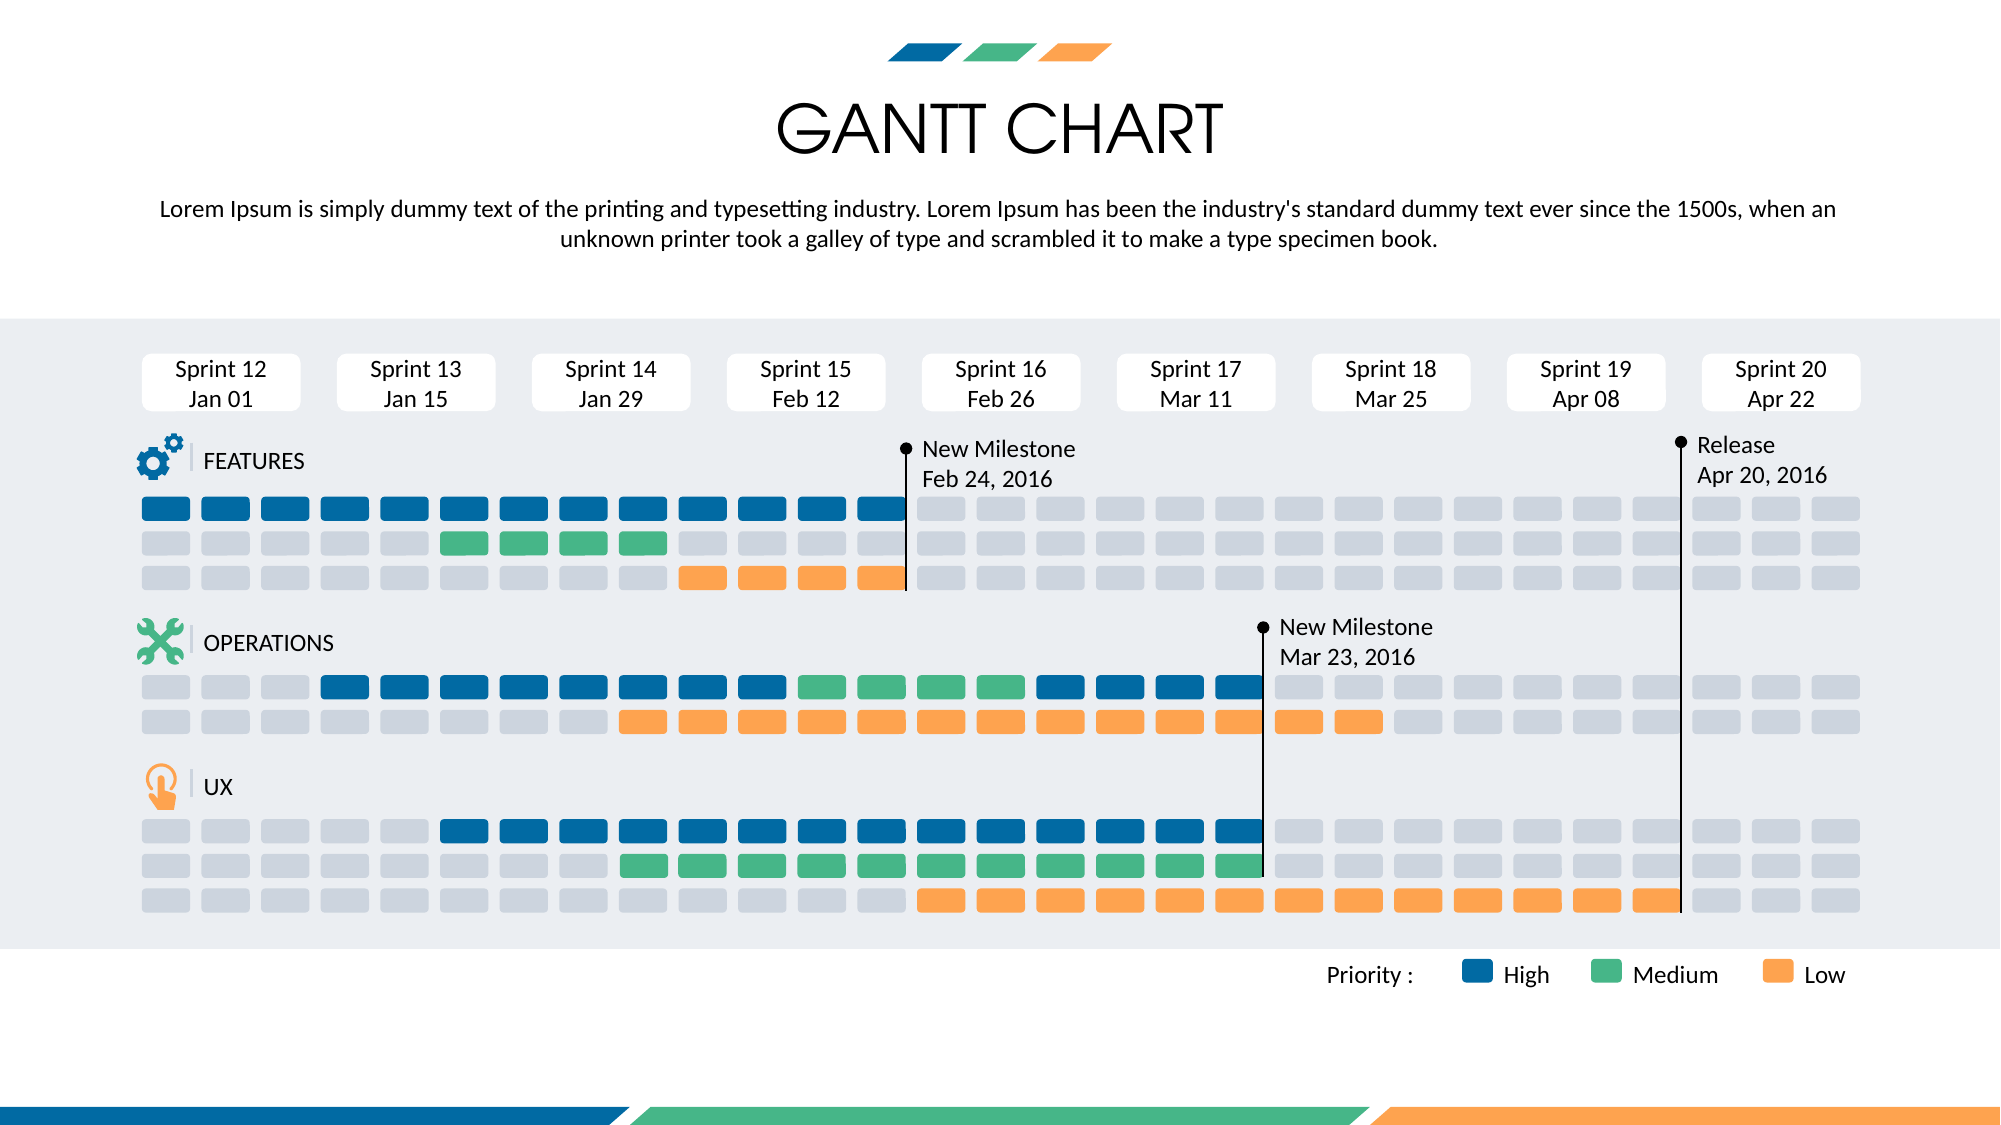

GANTT CHART

Lorem Ipsum is simply dummy text of the printing and typesetting industry. Lorem Ipsum has been the industry's standard dummy text ever since the 1500s, when an unknown printer took a galley of type and scrambled it to make a type specimen book.

Sprint 12
Jan 01
Sprint 13
Jan 15
Sprint 14
Jan 29
Sprint 15
Feb 12
Sprint 16
Feb 26
Sprint 17
Mar 11
Sprint 18
Mar 25
Sprint 19
Apr 08
Sprint 20
Apr 22

Release
Apr 20, 2016
New Milestone
Feb 24, 2016

FEATURES

New Milestone
Mar 23, 2016

OPERATIONS

UX

Priority :
High

Medium

Low